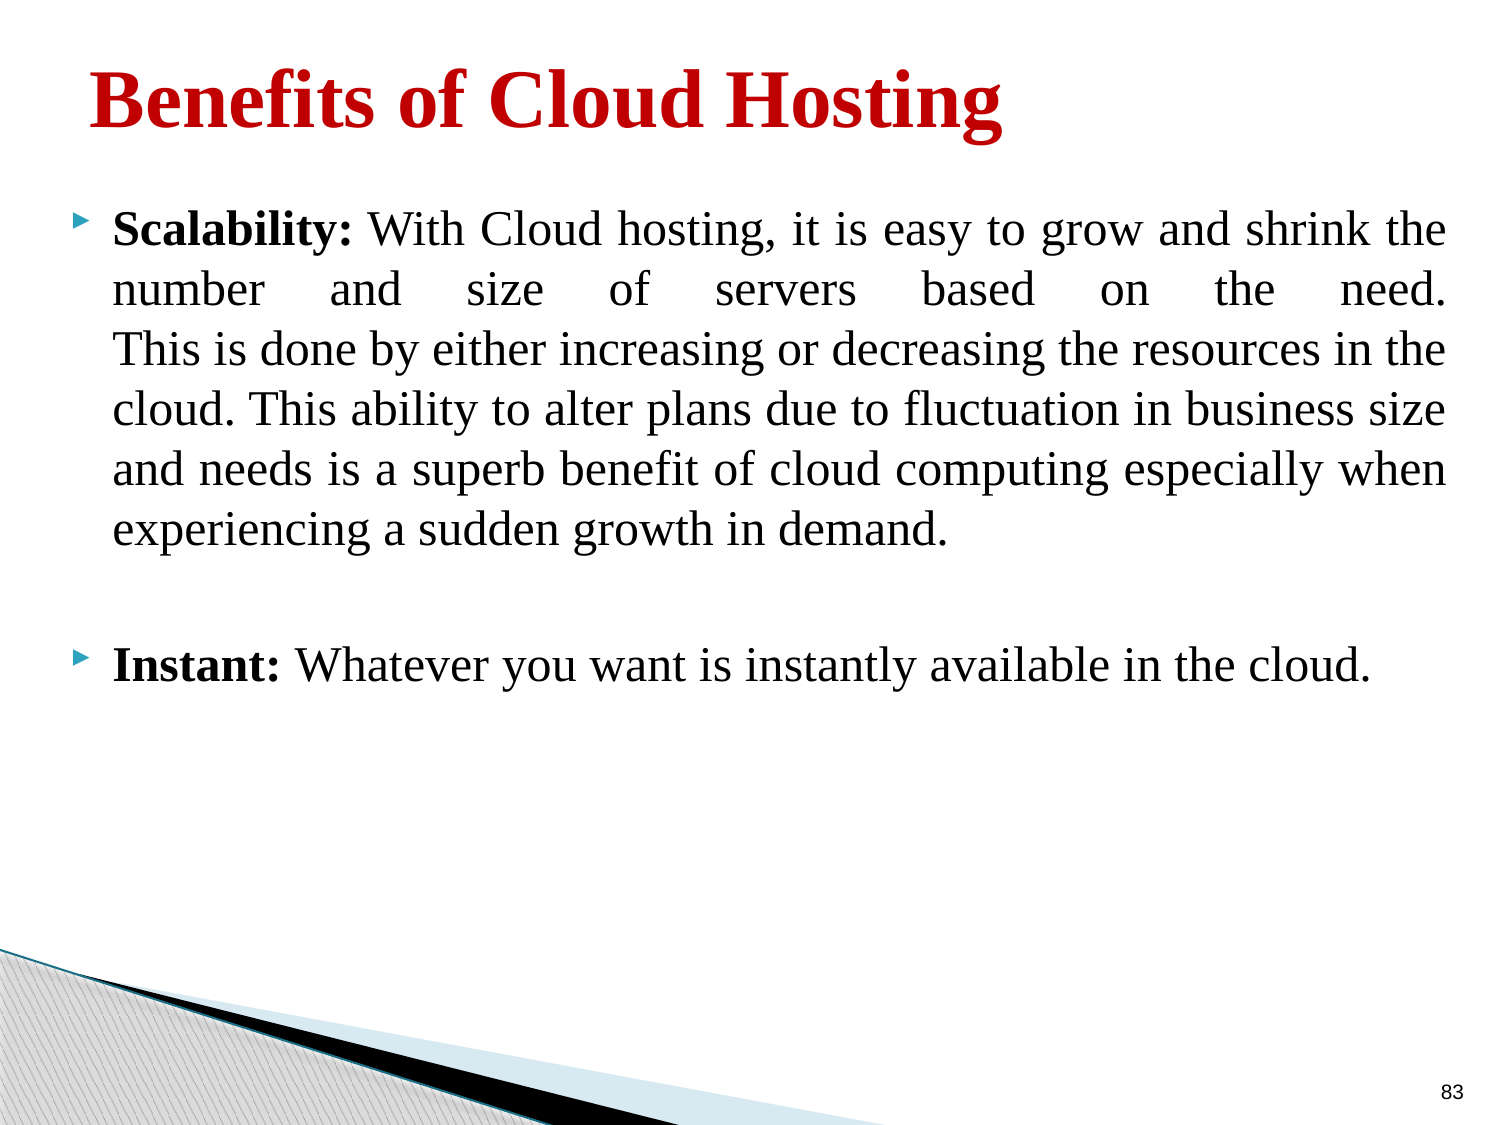

# Benefits of Cloud Hosting
Scalability: With Cloud hosting, it is easy to grow and shrink the number and size of servers based on the need.
This is done by either increasing or decreasing the resources in the cloud. This ability to alter plans due to fluctuation in business size and needs is a superb benefit of cloud computing especially when experiencing a sudden growth in demand.

Instant: Whatever you want is instantly available in the cloud.
83